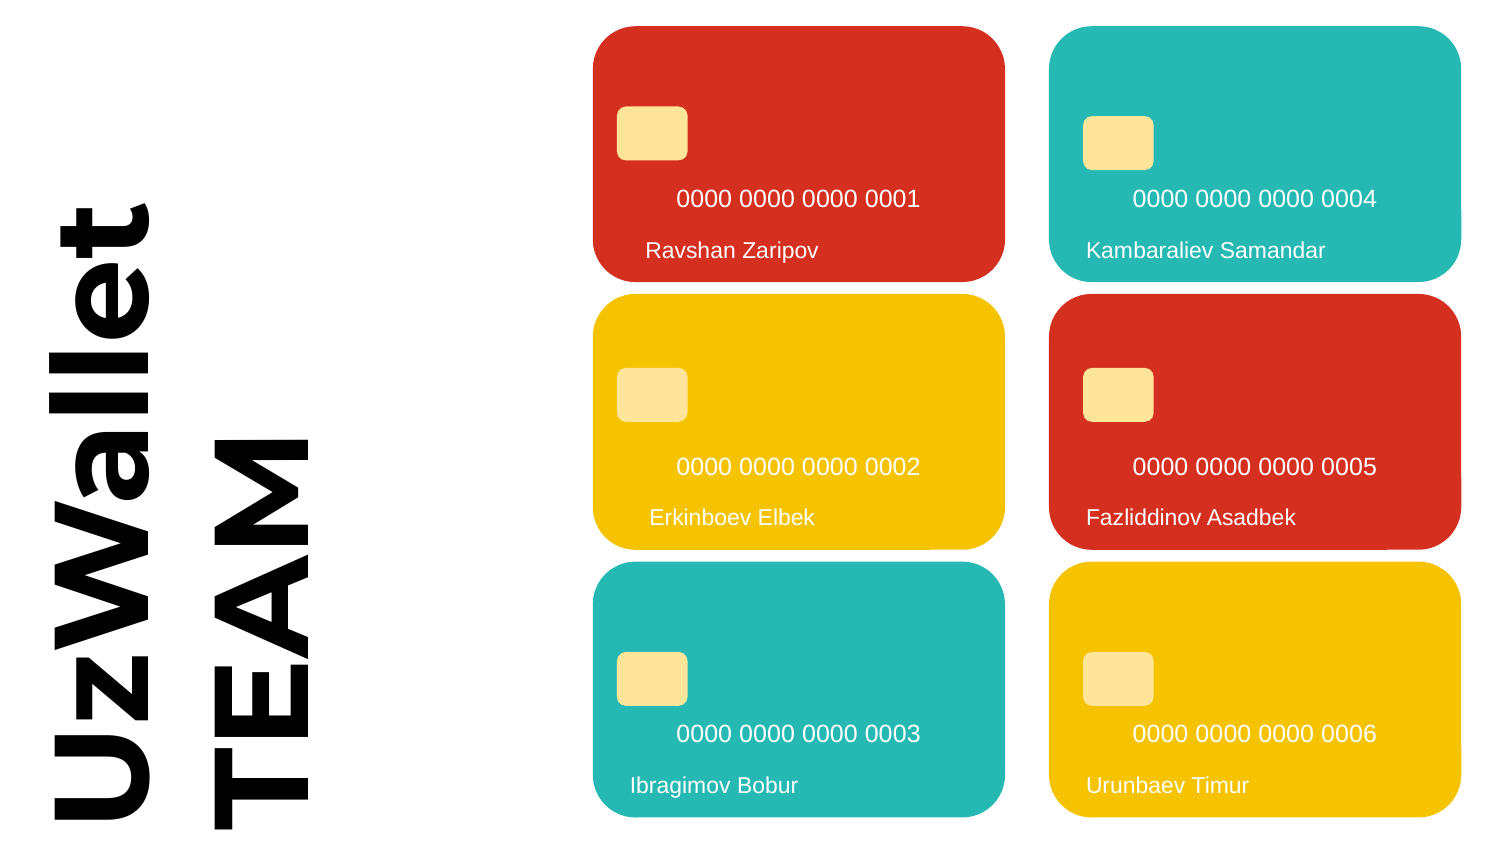

0000 0000 0000 0001
Ravshan Zaripov

0000 0000 0000 0004
Kambaraliev Samandar

UzWallet TEAM

0000 0000 0000 0002
Erkinboev Elbek

0000 0000 0000 0005
Fazliddinov Asadbek

0000 0000 0000 0003
Ibragimov Bobur

0000 0000 0000 0006
Urunbaev Timur